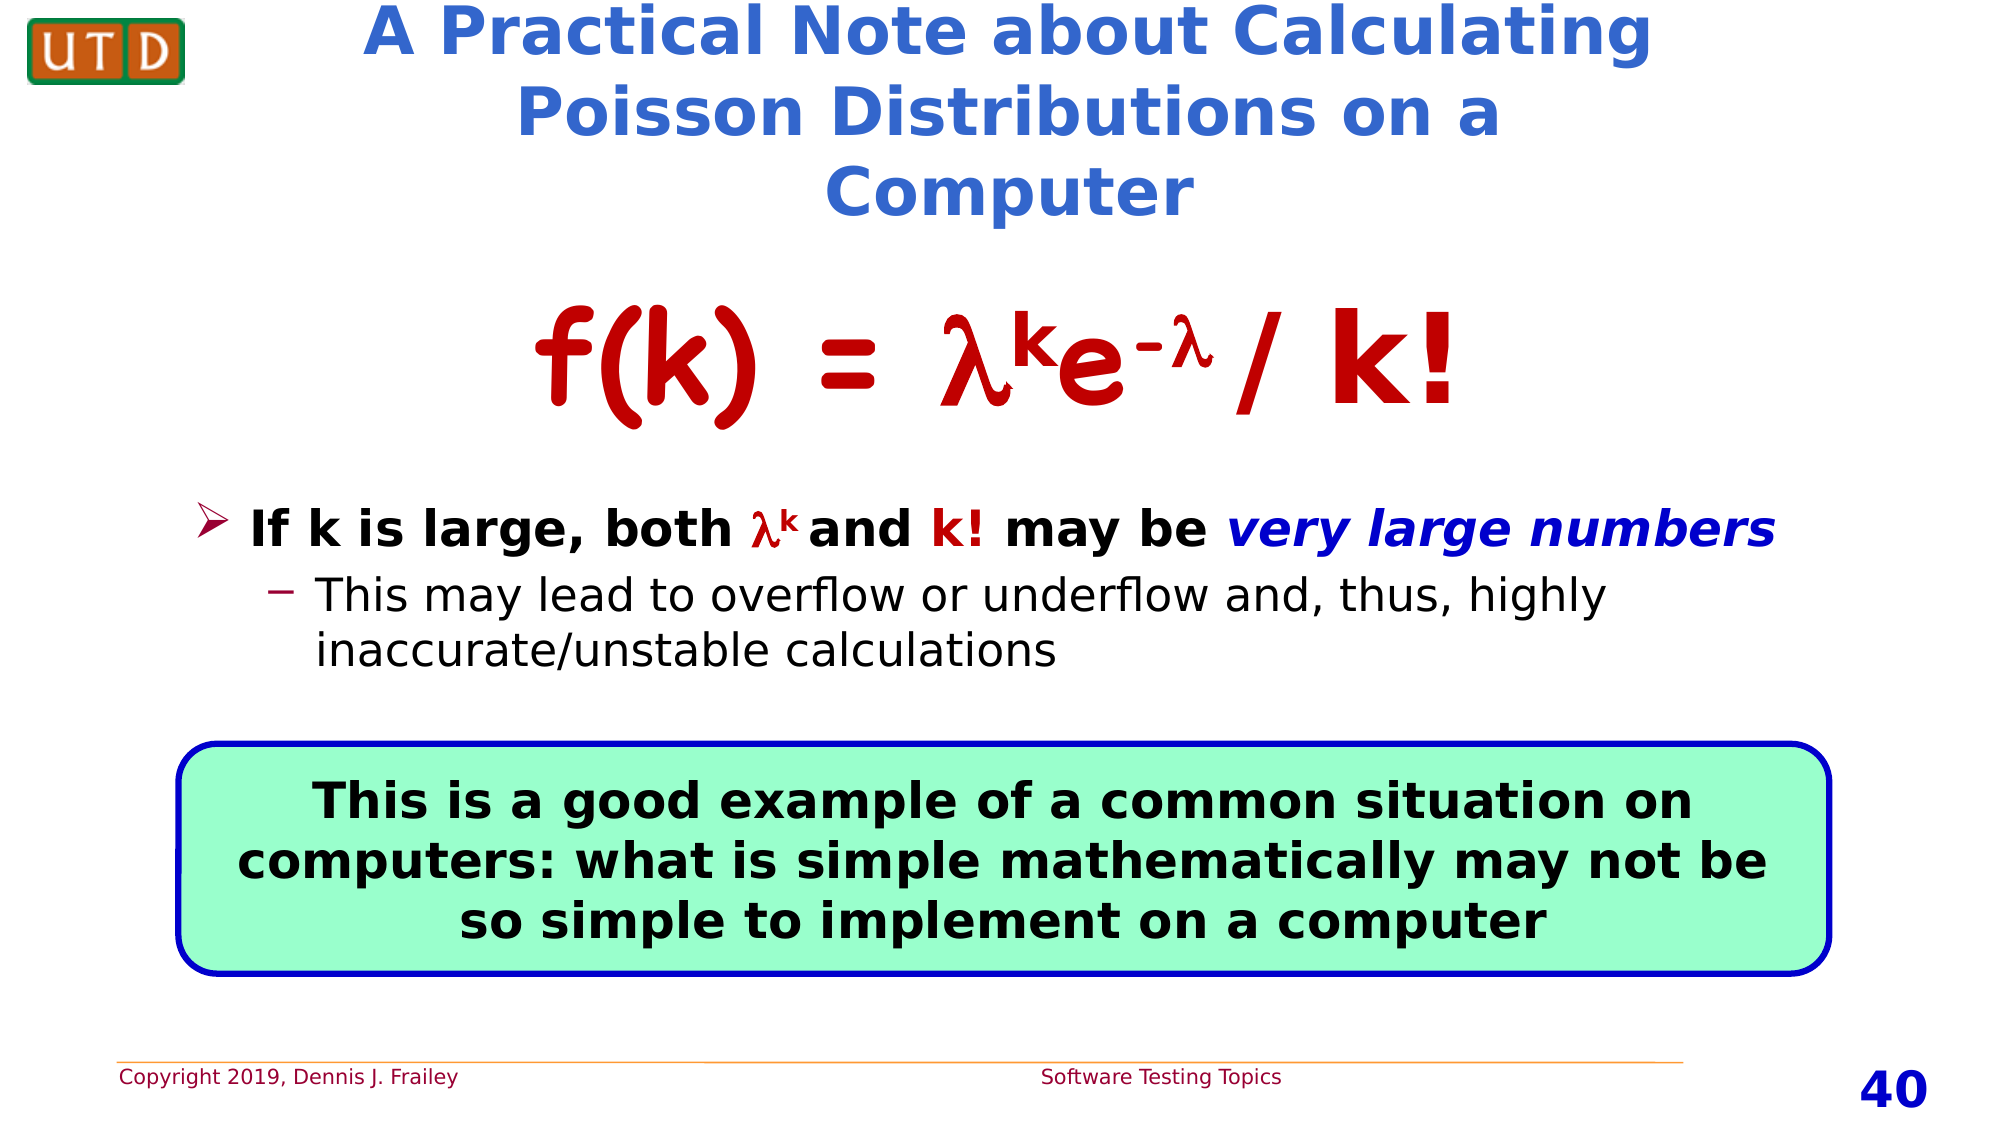

# A Practical Note about Calculating Poisson Distributions on a Computer
f(k) = λke-λ / k!
If k is large, both λk and k! may be very large numbers
This may lead to overflow or underflow and, thus, highly inaccurate/unstable calculations
This is a good example of a common situation on computers: what is simple mathematically may not be so simple to implement on a computer